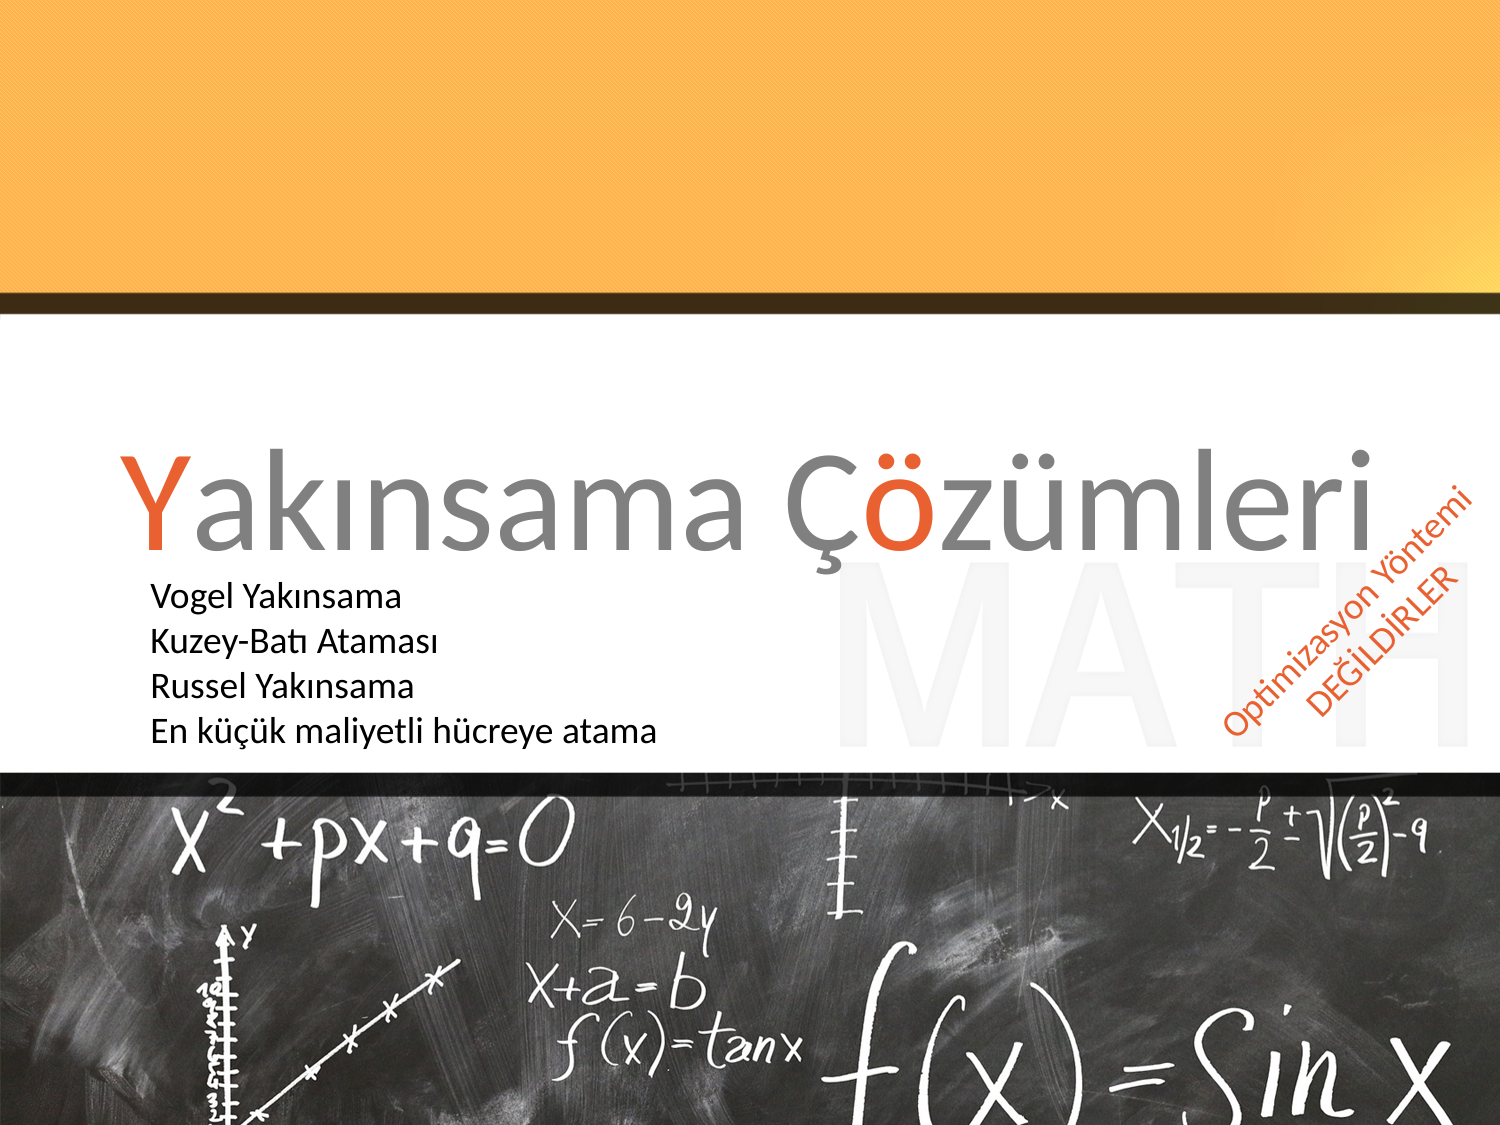

# Yakınsama Çözümleri
Vogel Yakınsama
Kuzey-Batı Ataması
Russel Yakınsama
En küçük maliyetli hücreye atama

Optimizasyon Yöntemi
DEĞİLDİRLER